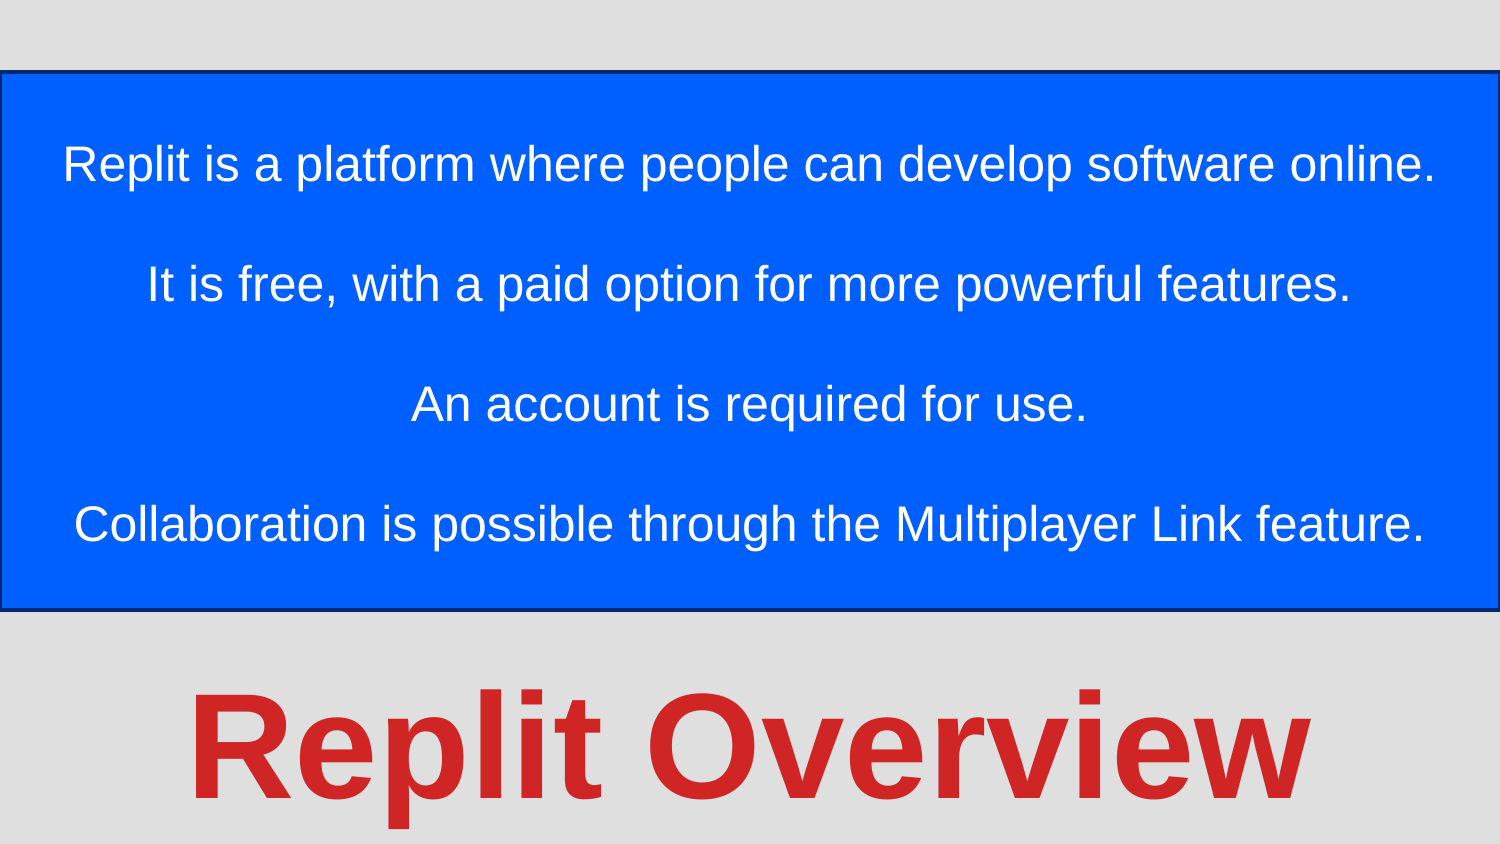

Replit is a platform where people can develop software online.

It is free, with a paid option for more powerful features.

An account is required for use.

Collaboration is possible through the Multiplayer Link feature.
# Replit Overview